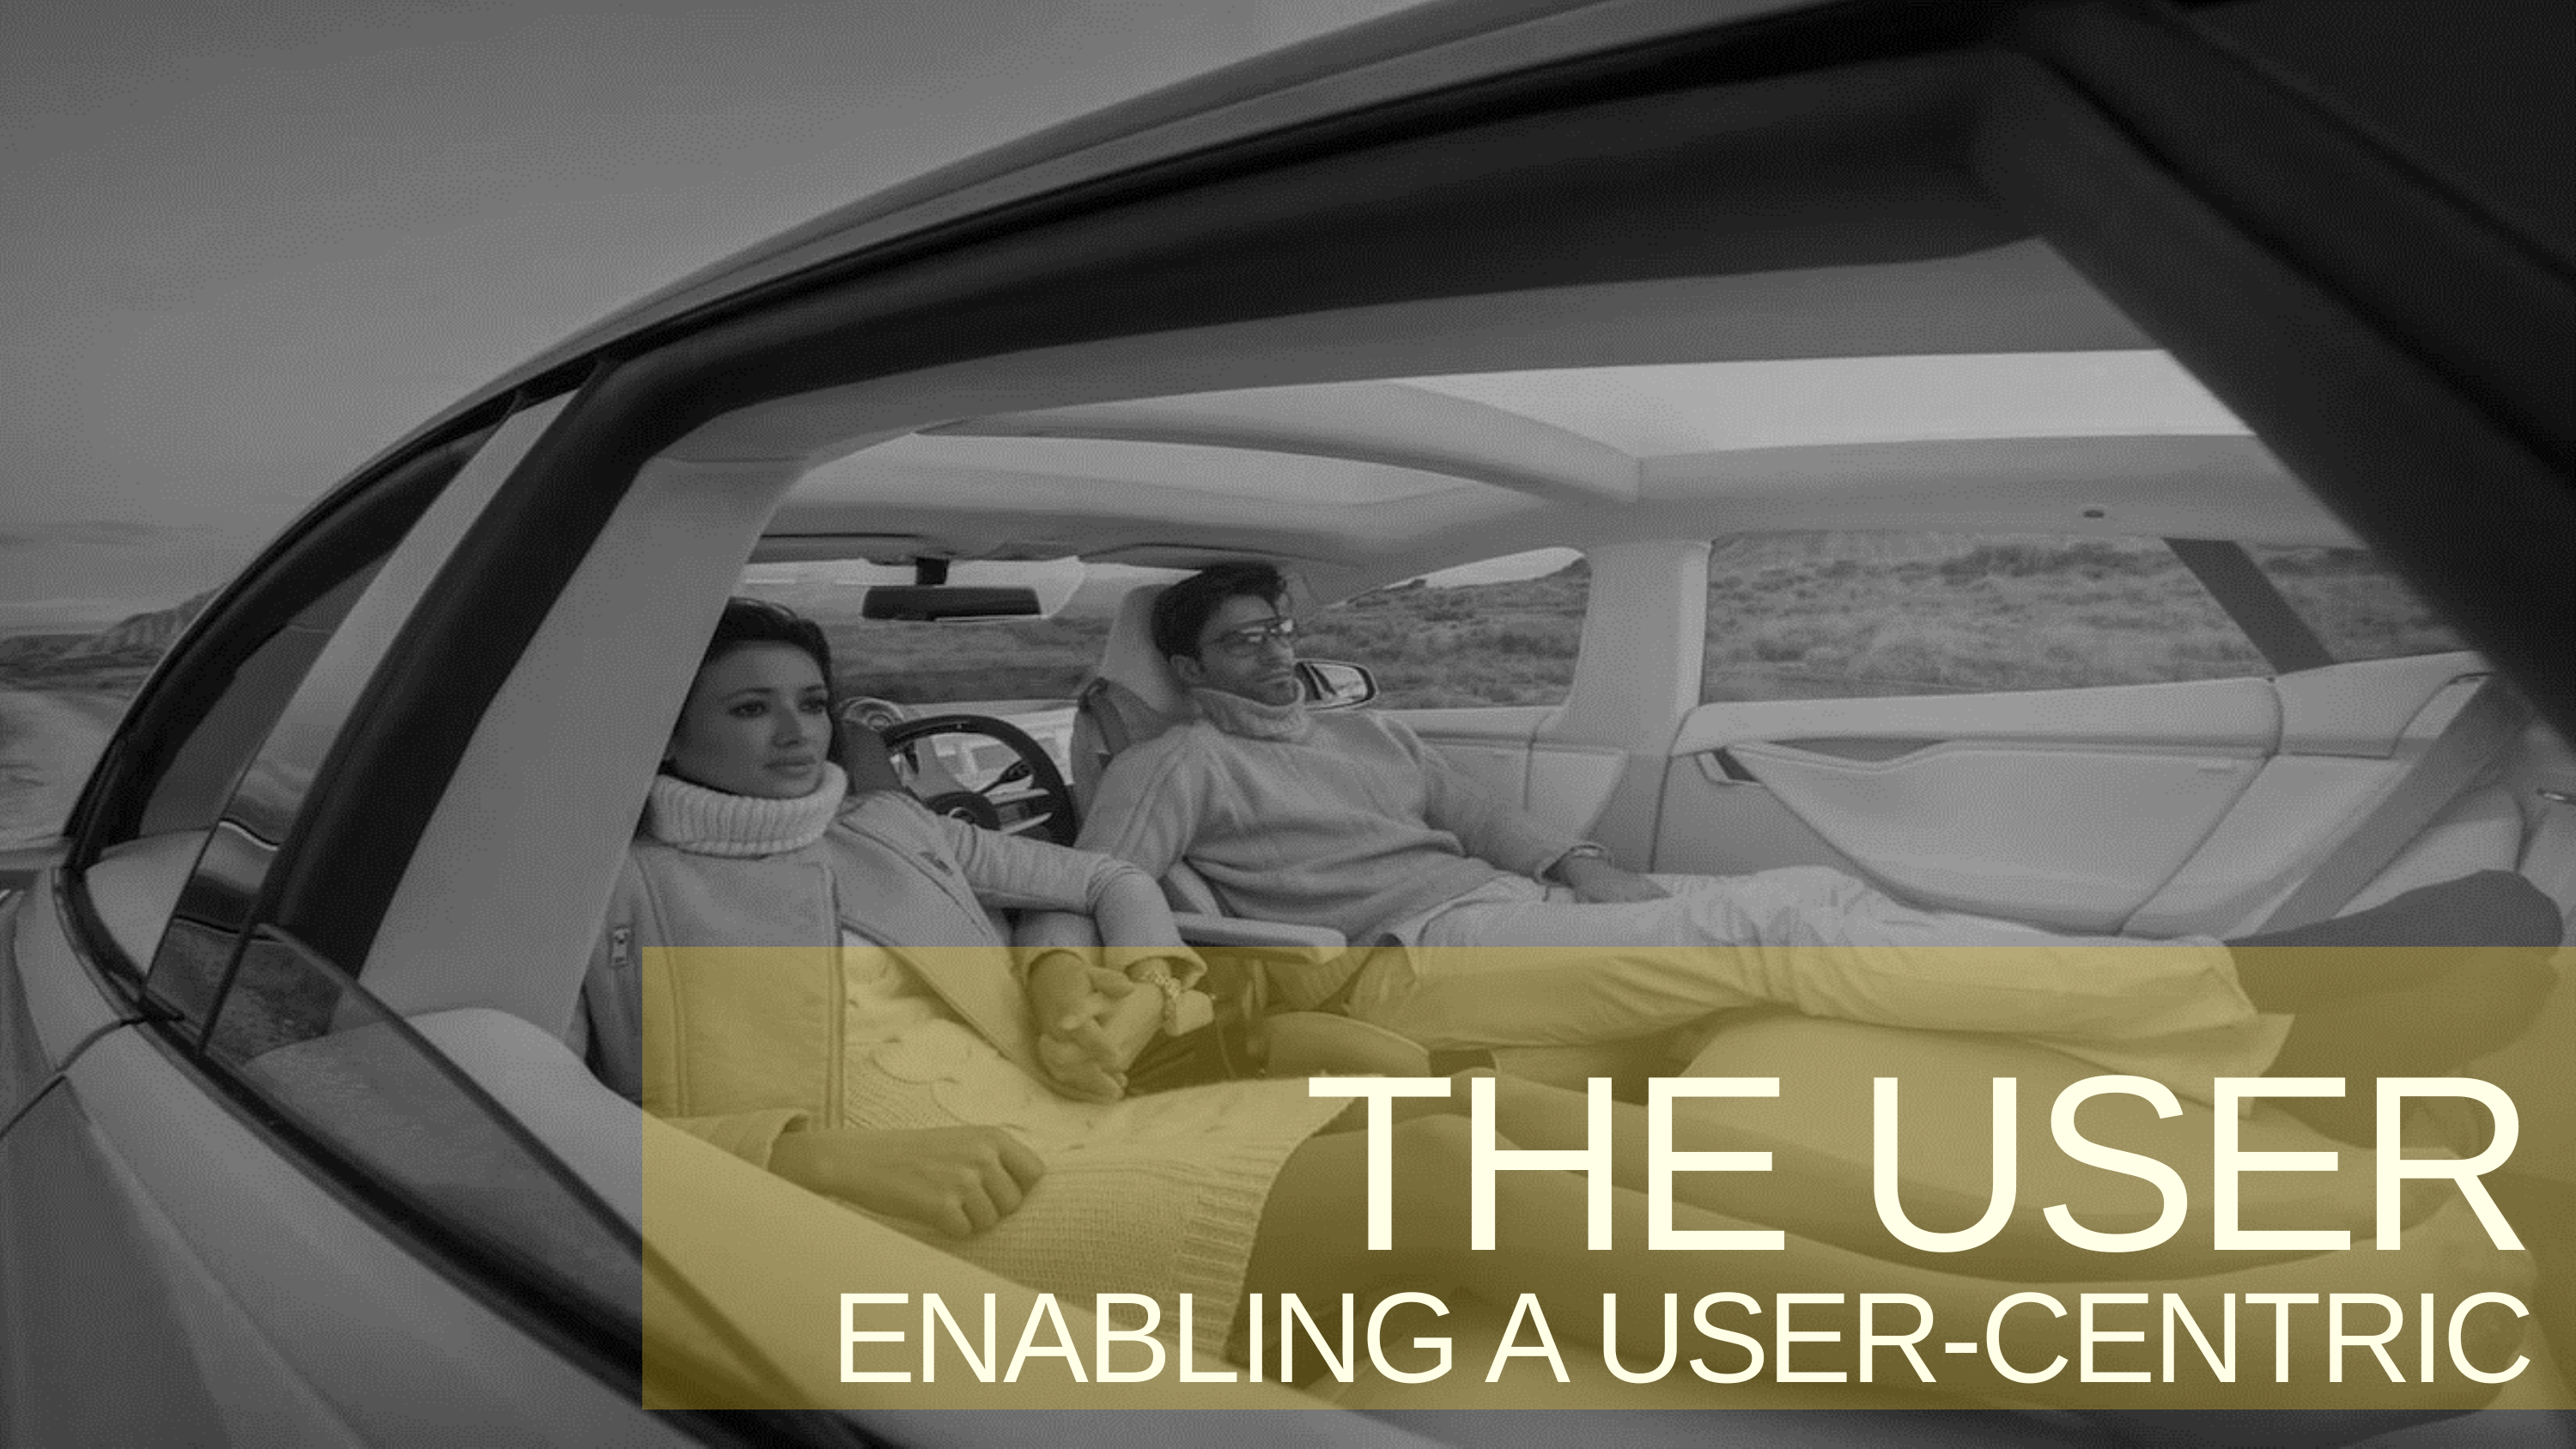

THE USER MOBILITY PROFILE

ENABLING A USER-CENTRIC TRANSPORTATION EXPERIENCE